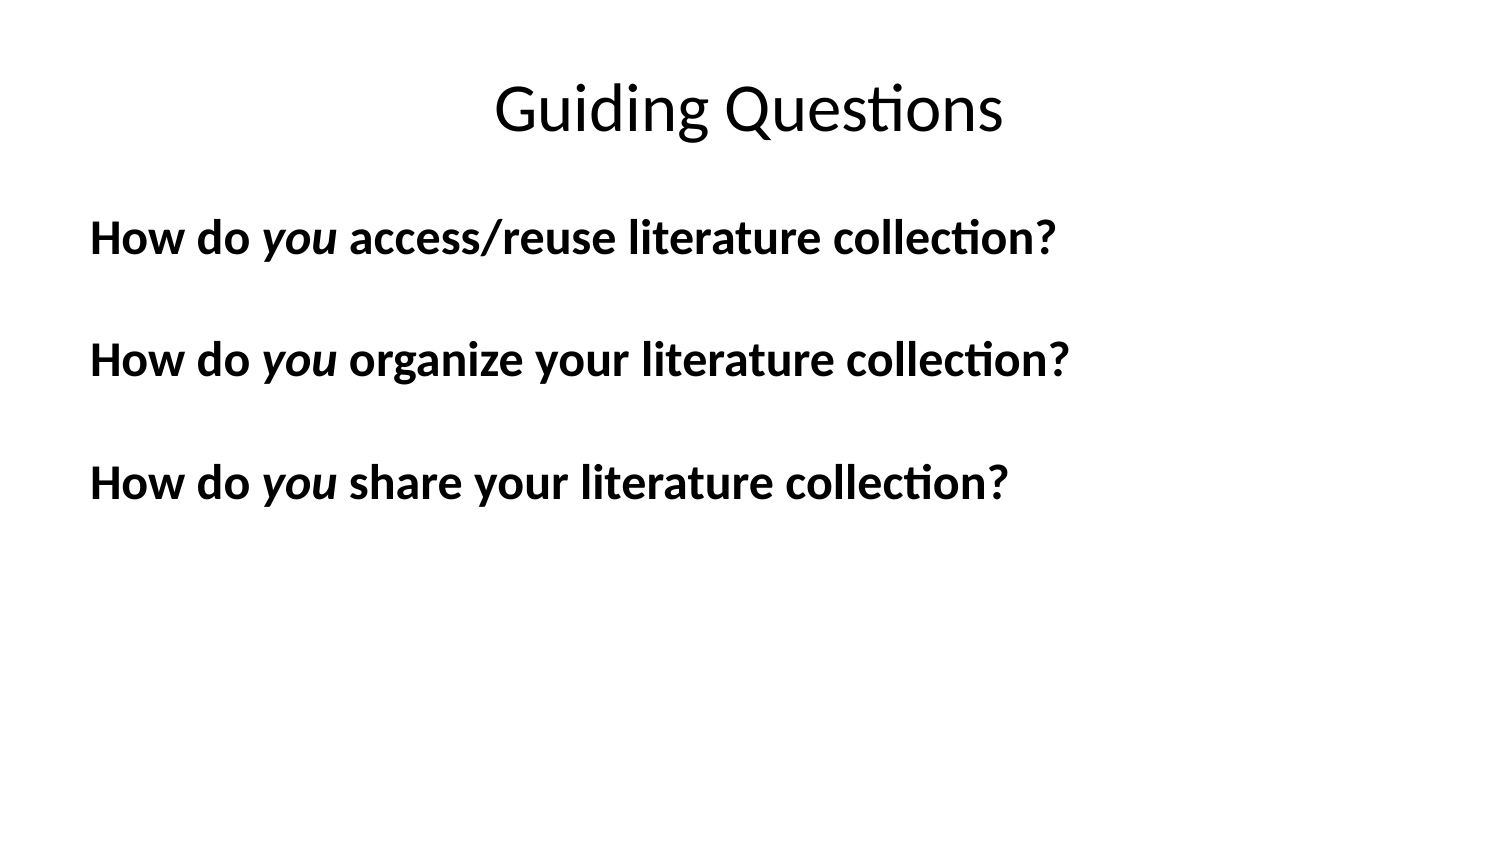

# Guiding Questions
How do you access/reuse literature collection?
How do you organize your literature collection?
How do you share your literature collection?